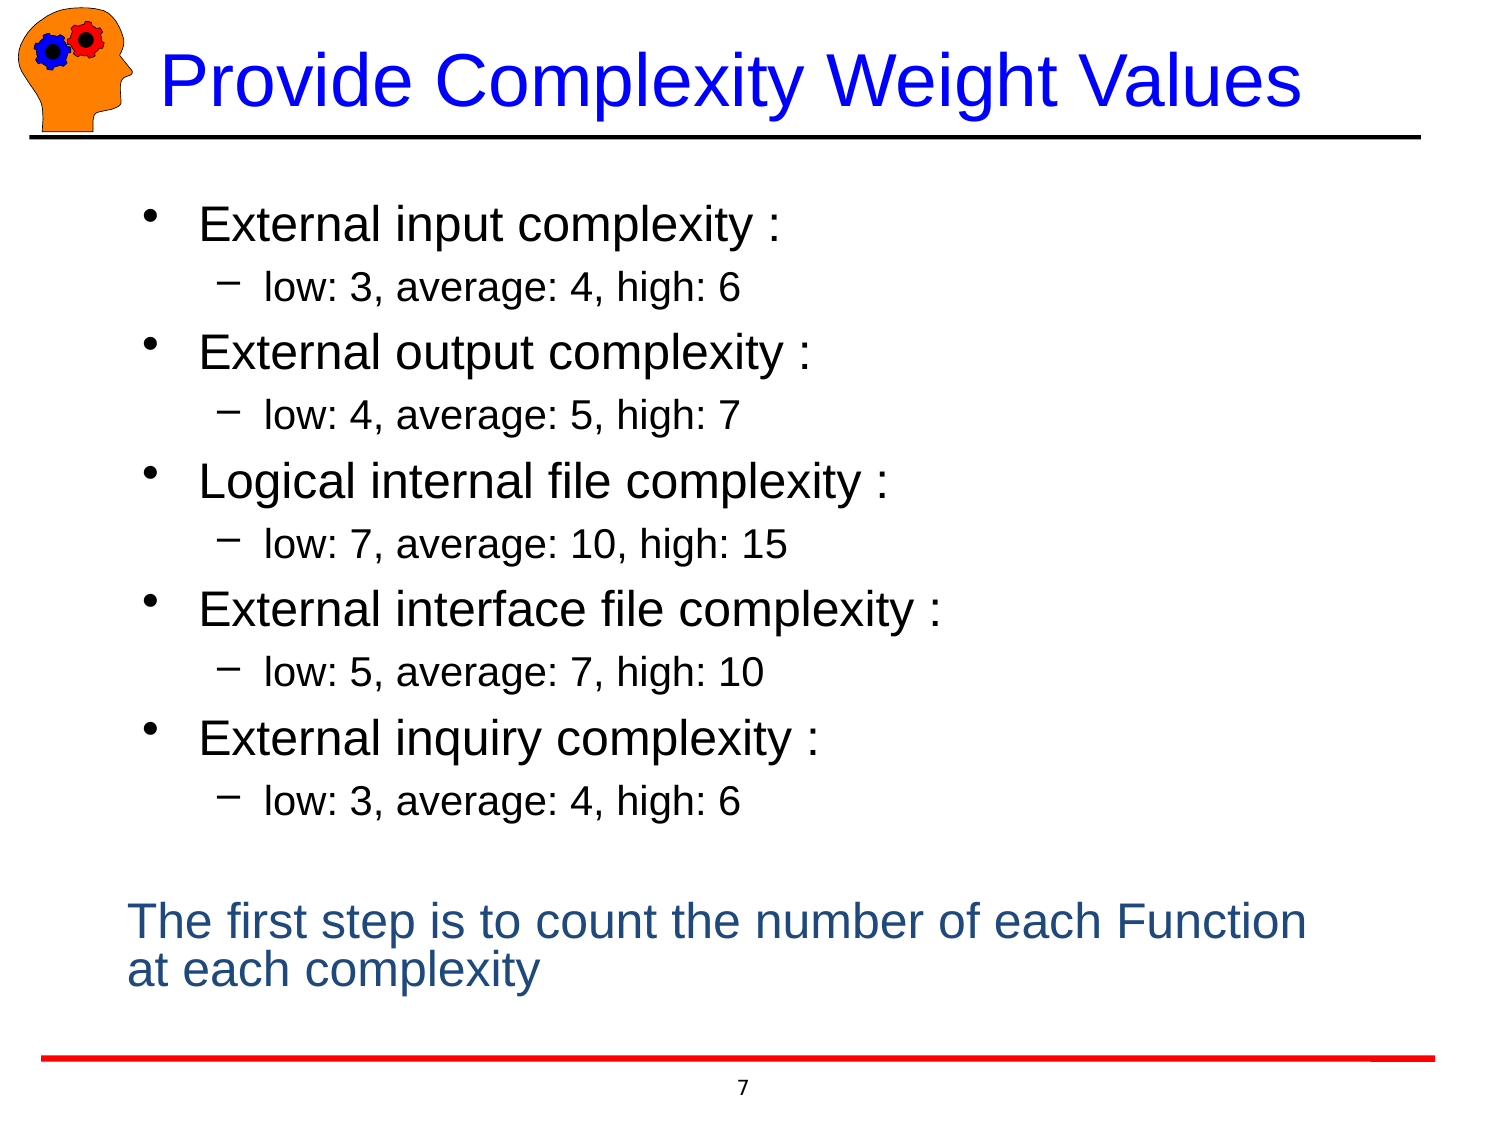

# Provide Complexity Weight Values
External input complexity :
low: 3, average: 4, high: 6
External output complexity :
low: 4, average: 5, high: 7
Logical internal file complexity :
low: 7, average: 10, high: 15
External interface file complexity :
low: 5, average: 7, high: 10
External inquiry complexity :
low: 3, average: 4, high: 6

The first step is to count the number of each Function at each complexity